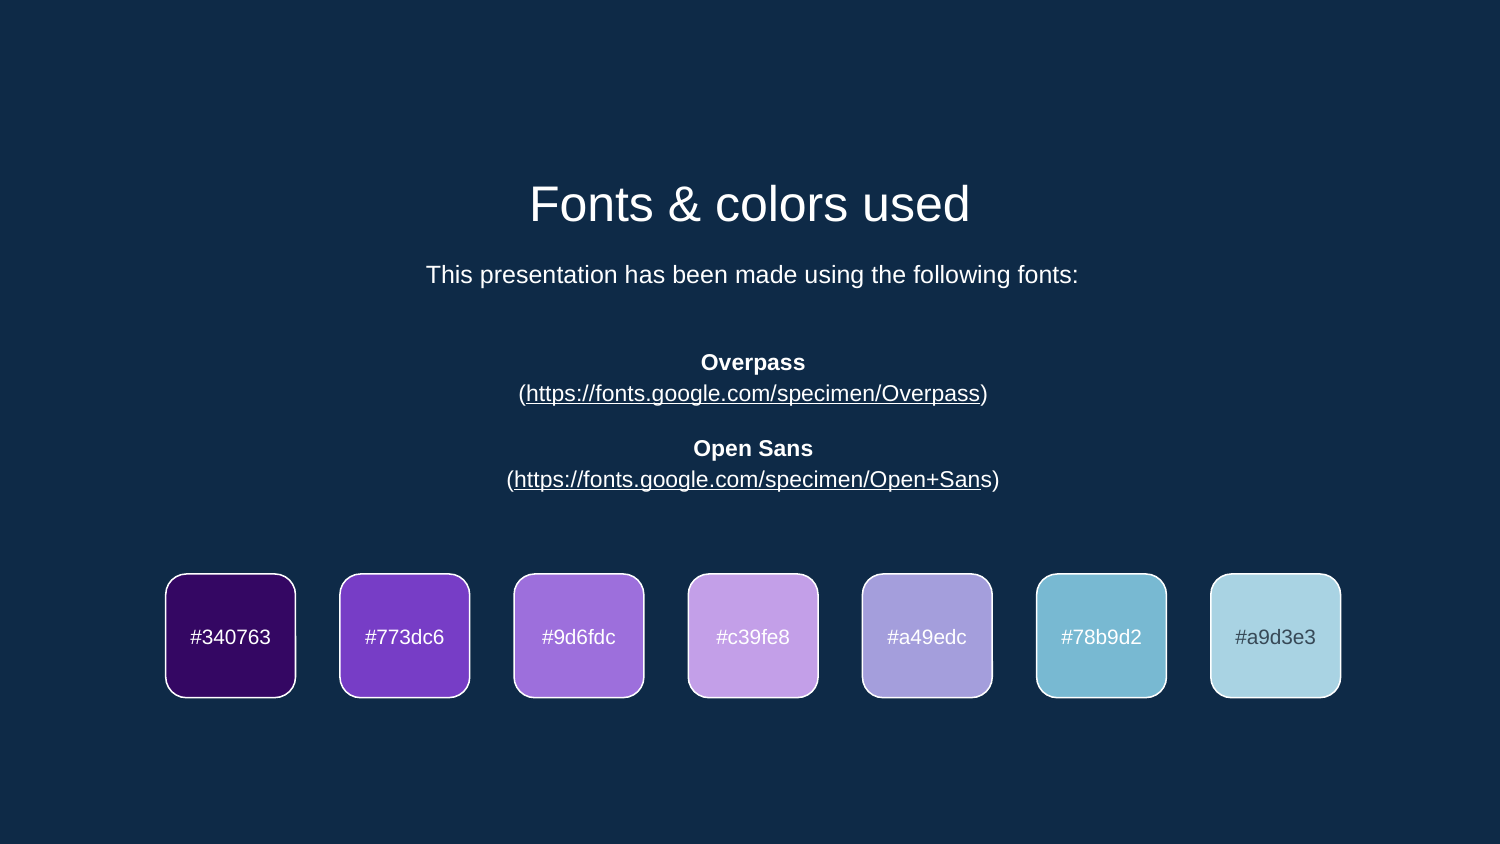

Fonts & colors used
This presentation has been made using the following fonts:

Overpass
(https://fonts.google.com/specimen/Overpass)

Open Sans
(https://fonts.google.com/specimen/Open+Sans)

#340763
#773dc6
#9d6fdc
#c39fe8
#a49edc
#78b9d2
#a9d3e3